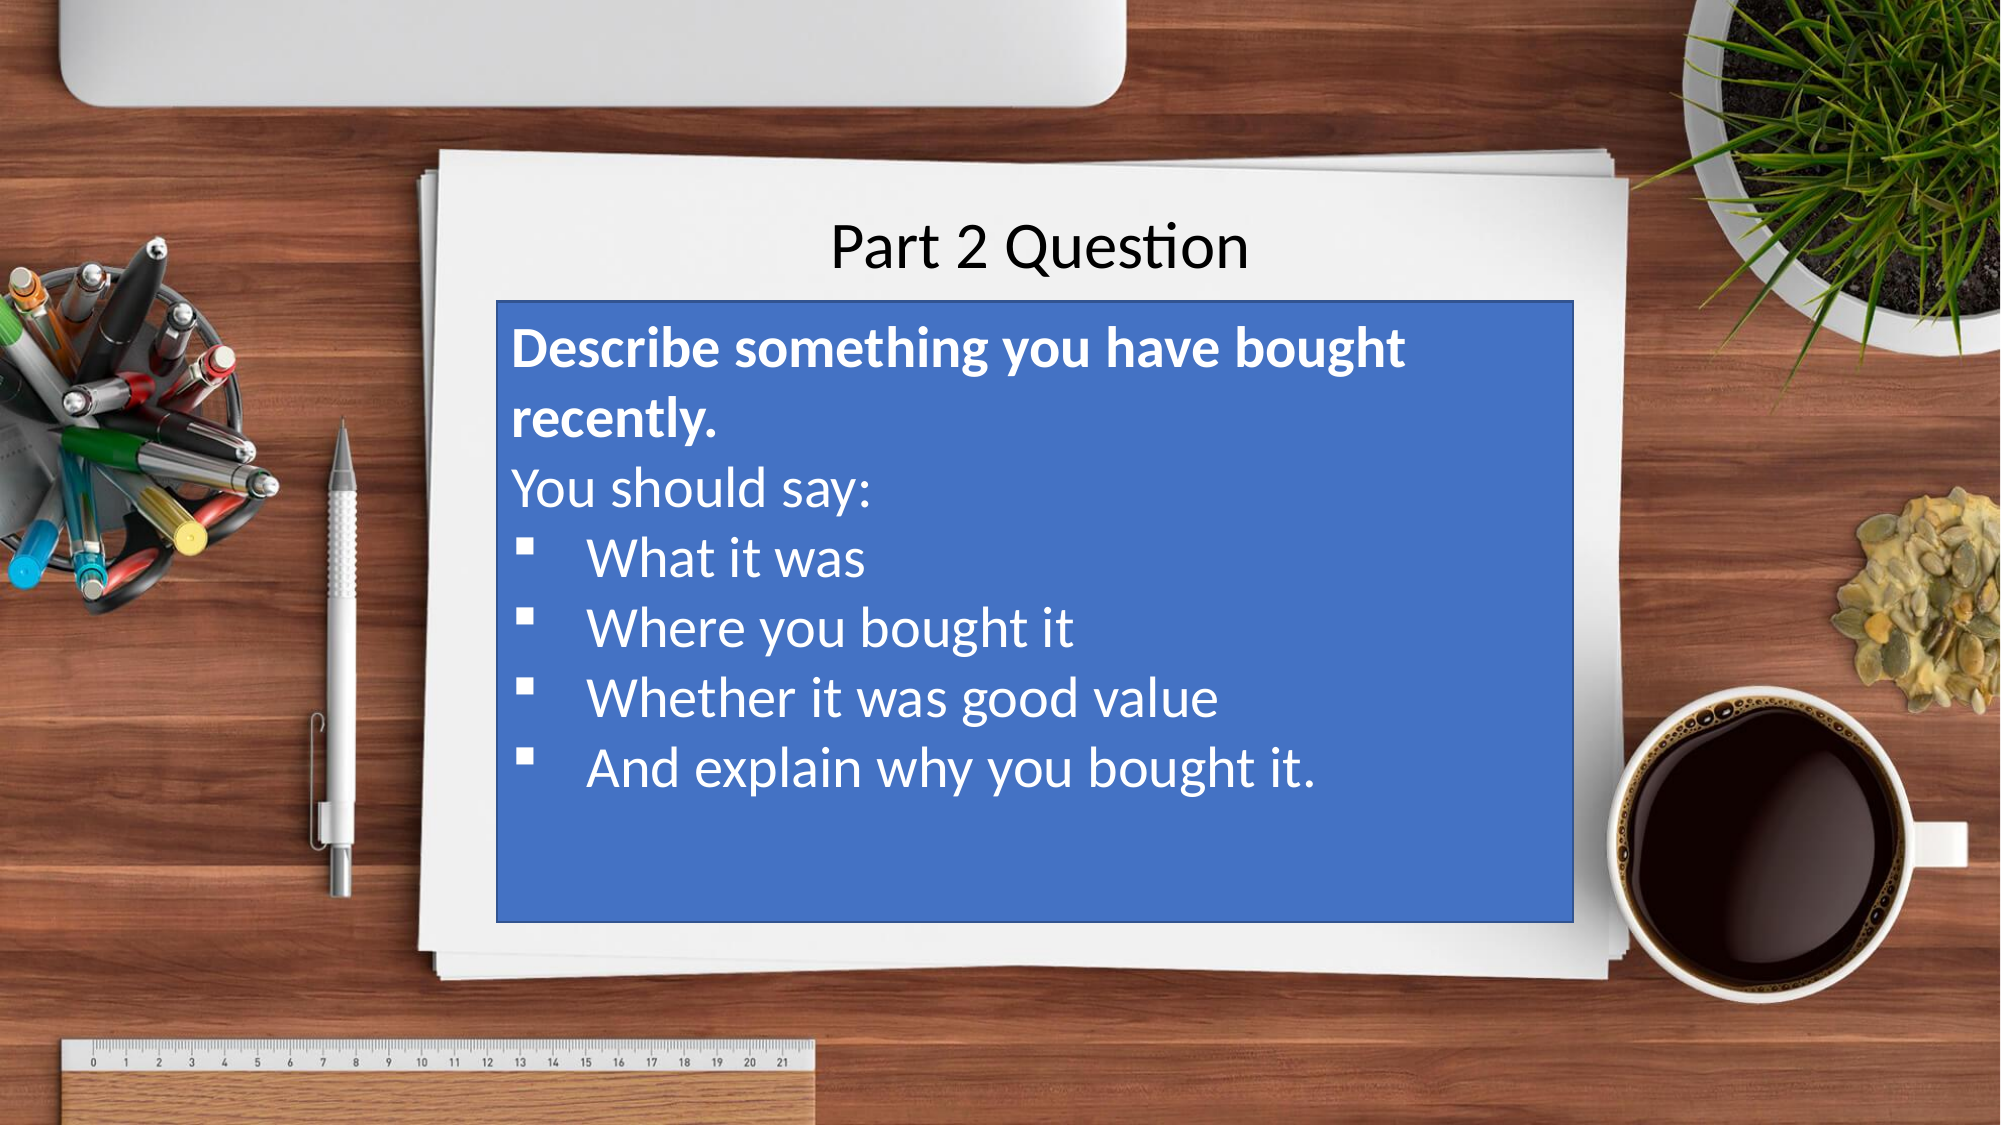

# Part 2 Question
Describe something you have bought recently.
You should say:
What it was
Where you bought it
Whether it was good value
And explain why you bought it.